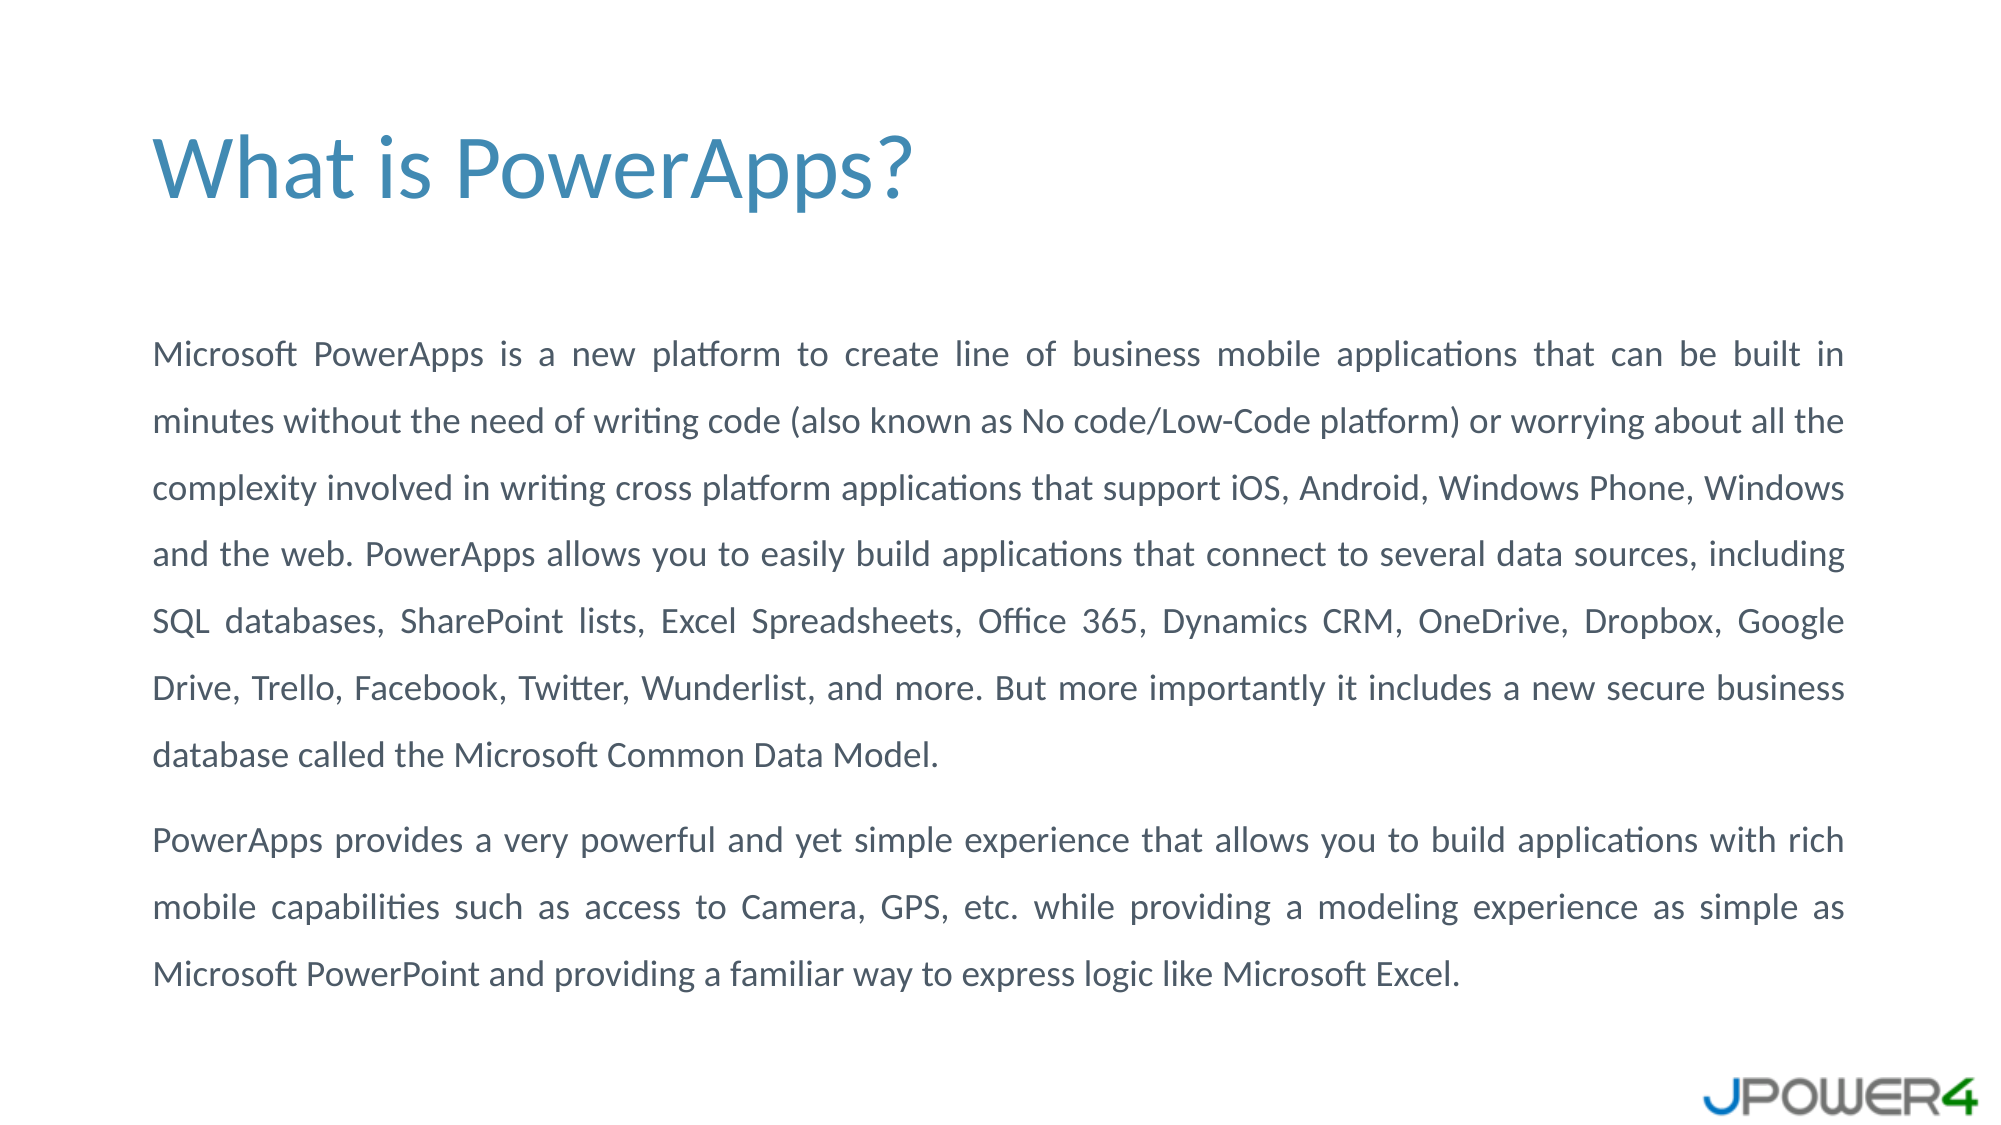

# What is PowerApps?
Microsoft PowerApps is a new platform to create line of business mobile applications that can be built in minutes without the need of writing code (also known as No code/Low-Code platform) or worrying about all the complexity involved in writing cross platform applications that support iOS, Android, Windows Phone, Windows and the web. PowerApps allows you to easily build applications that connect to several data sources, including SQL databases, SharePoint lists, Excel Spreadsheets, Office 365, Dynamics CRM, OneDrive, Dropbox, Google Drive, Trello, Facebook, Twitter, Wunderlist, and more. But more importantly it includes a new secure business database called the Microsoft Common Data Model.
PowerApps provides a very powerful and yet simple experience that allows you to build applications with rich mobile capabilities such as access to Camera, GPS, etc. while providing a modeling experience as simple as Microsoft PowerPoint and providing a familiar way to express logic like Microsoft Excel.